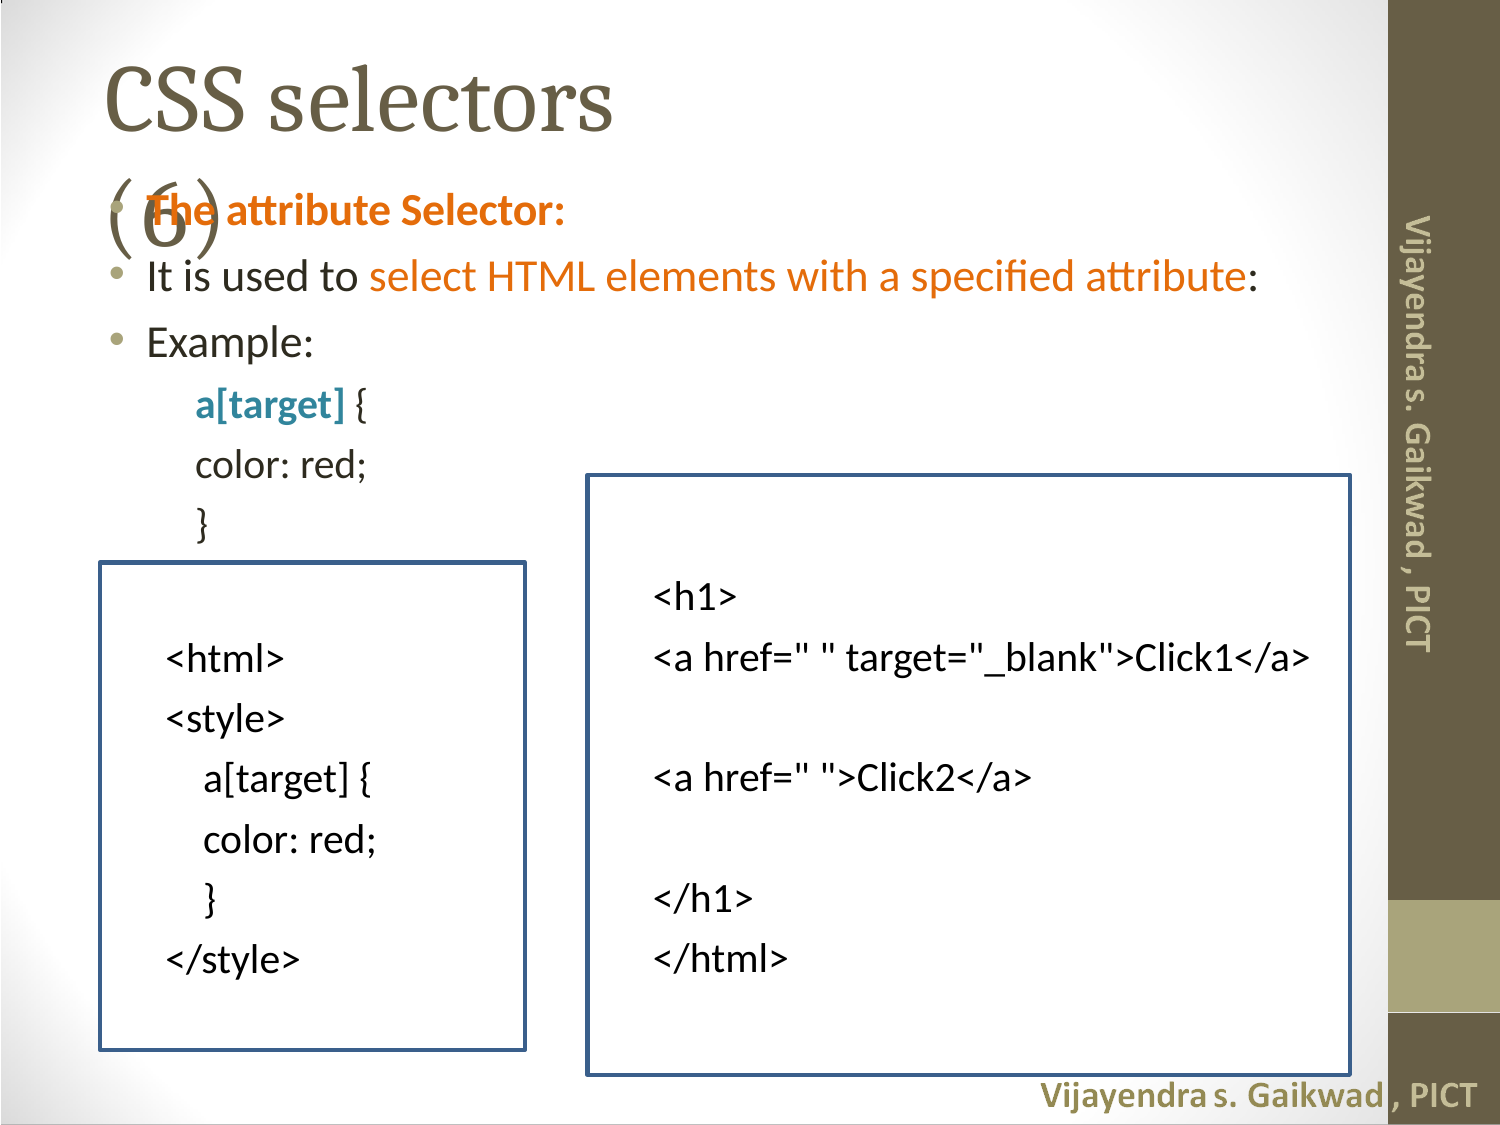

# CSS selectors (6)
The attribute Selector:
It is used to select HTML elements with a specified attribute:
Example:
	a[target] {
	color: red;
	}

<h1>
<a href=" " target="_blank">Click1</a>

<a href=" ">Click2</a>

</h1>
</html>
<html>
<style>
	a[target] {
	color: red;
	}
</style>